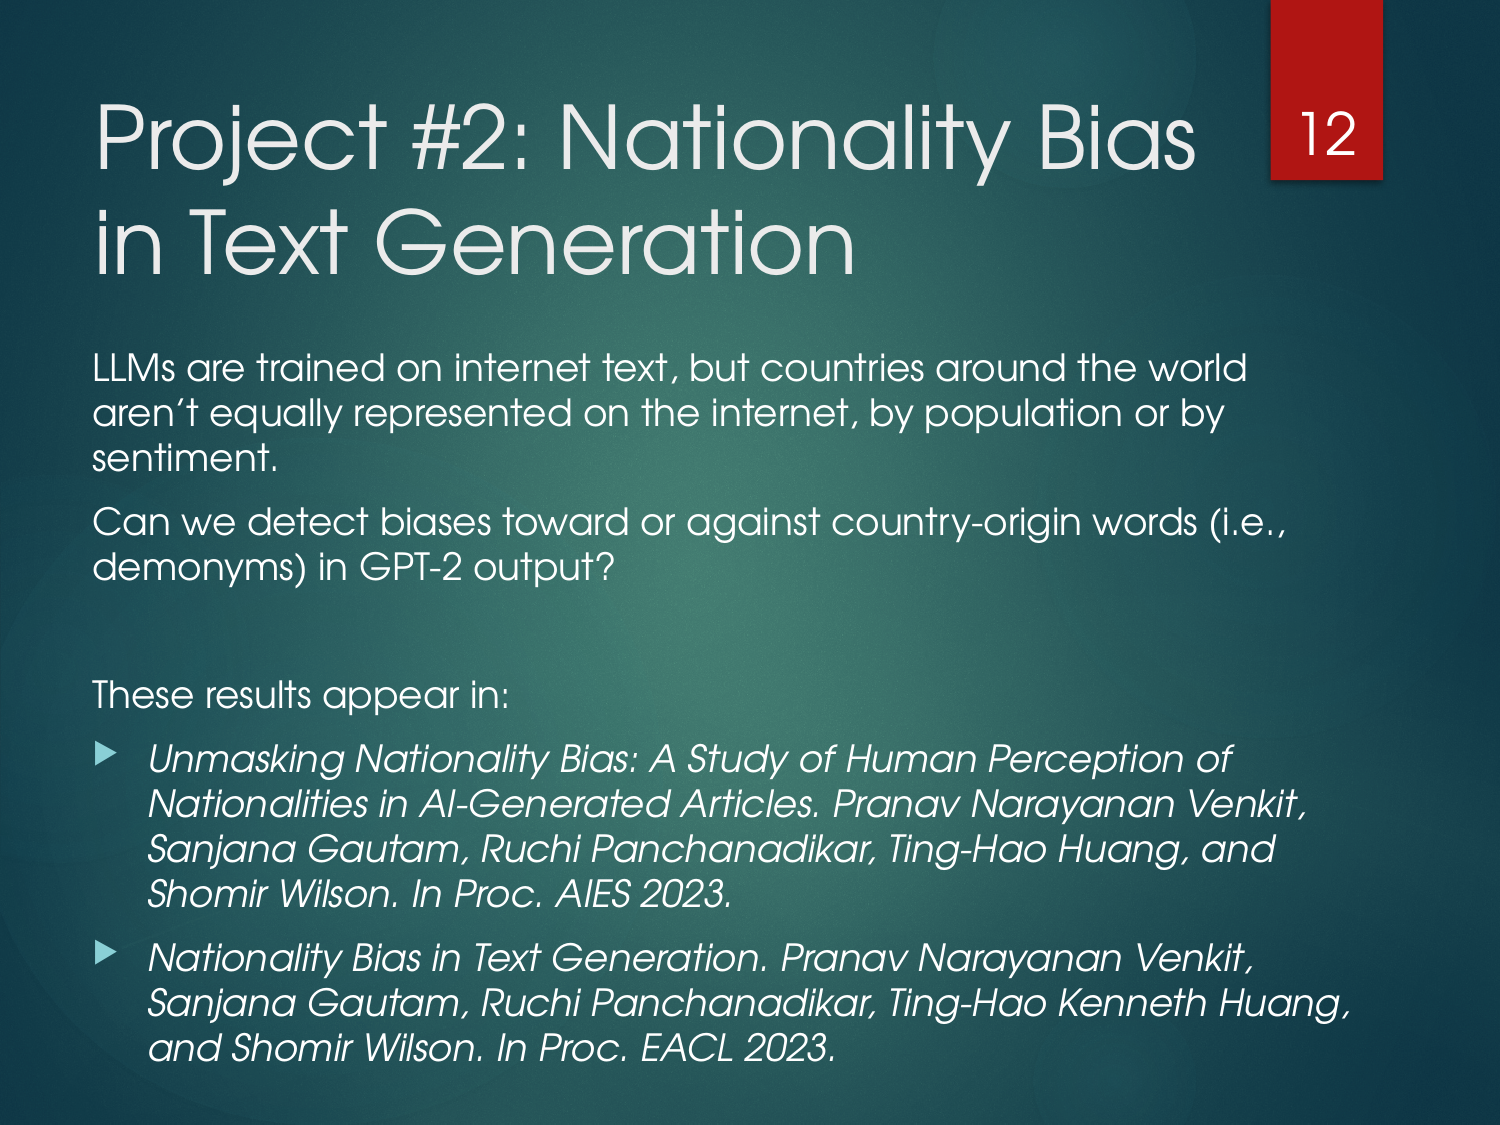

12
# Project #2: Nationality Bias in Text Generation
LLMs are trained on internet text, but countries around the world aren’t equally represented on the internet, by population or by sentiment.
Can we detect biases toward or against country-origin words (i.e., demonyms) in GPT-2 output?

These results appear in:
Unmasking Nationality Bias: A Study of Human Perception of Nationalities in AI-Generated Articles. Pranav Narayanan Venkit, Sanjana Gautam, Ruchi Panchanadikar, Ting-Hao Huang, and Shomir Wilson. In Proc. AIES 2023.
Nationality Bias in Text Generation. Pranav Narayanan Venkit, Sanjana Gautam, Ruchi Panchanadikar, Ting-Hao Kenneth Huang, and Shomir Wilson. In Proc. EACL 2023.